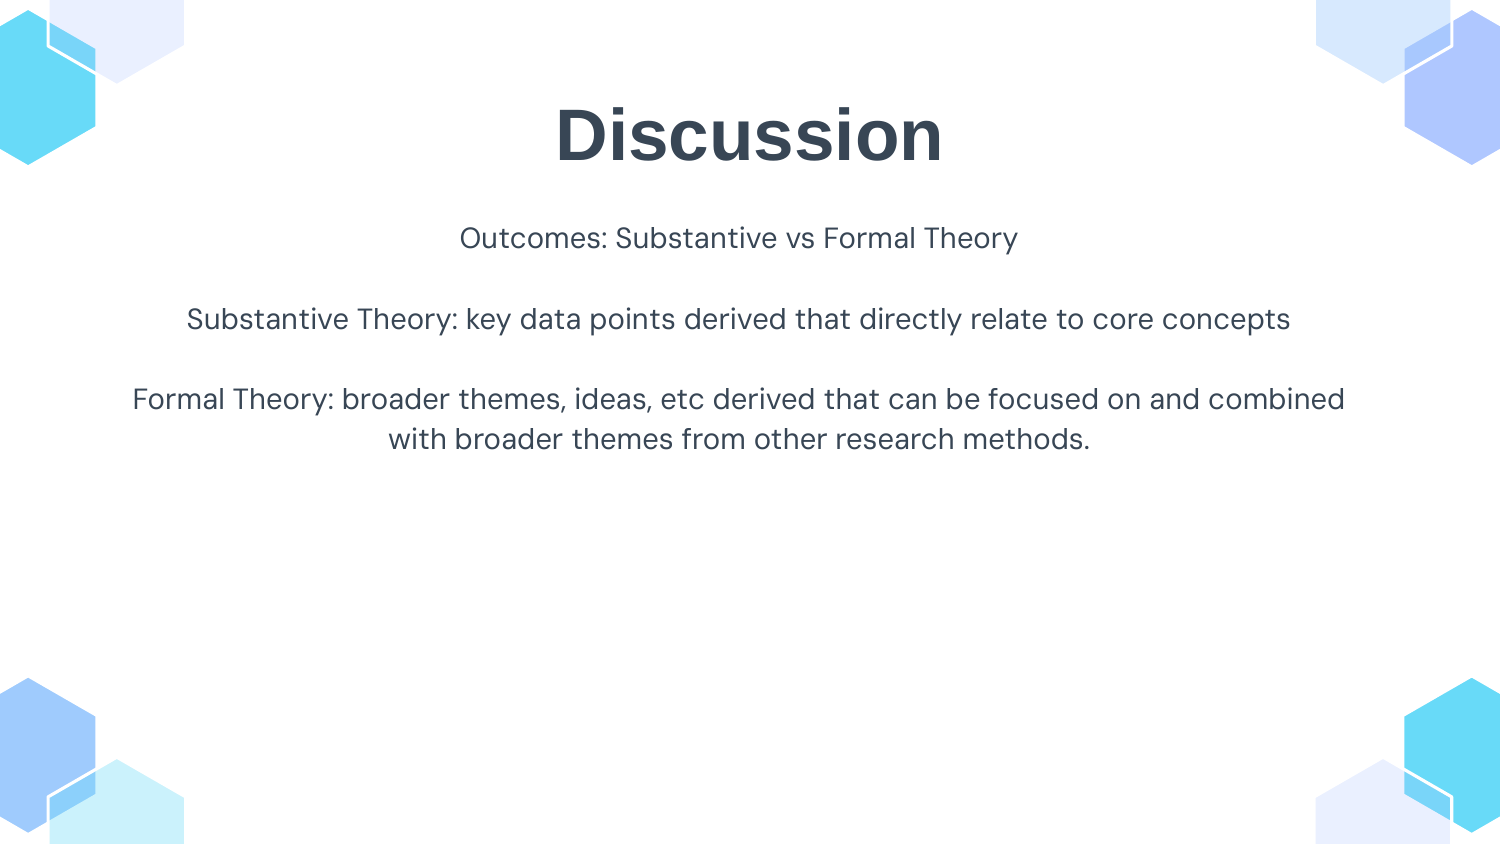

# Discussion
Outcomes: Substantive vs Formal Theory

Substantive Theory: key data points derived that directly relate to core concepts

Formal Theory: broader themes, ideas, etc derived that can be focused on and combined with broader themes from other research methods.